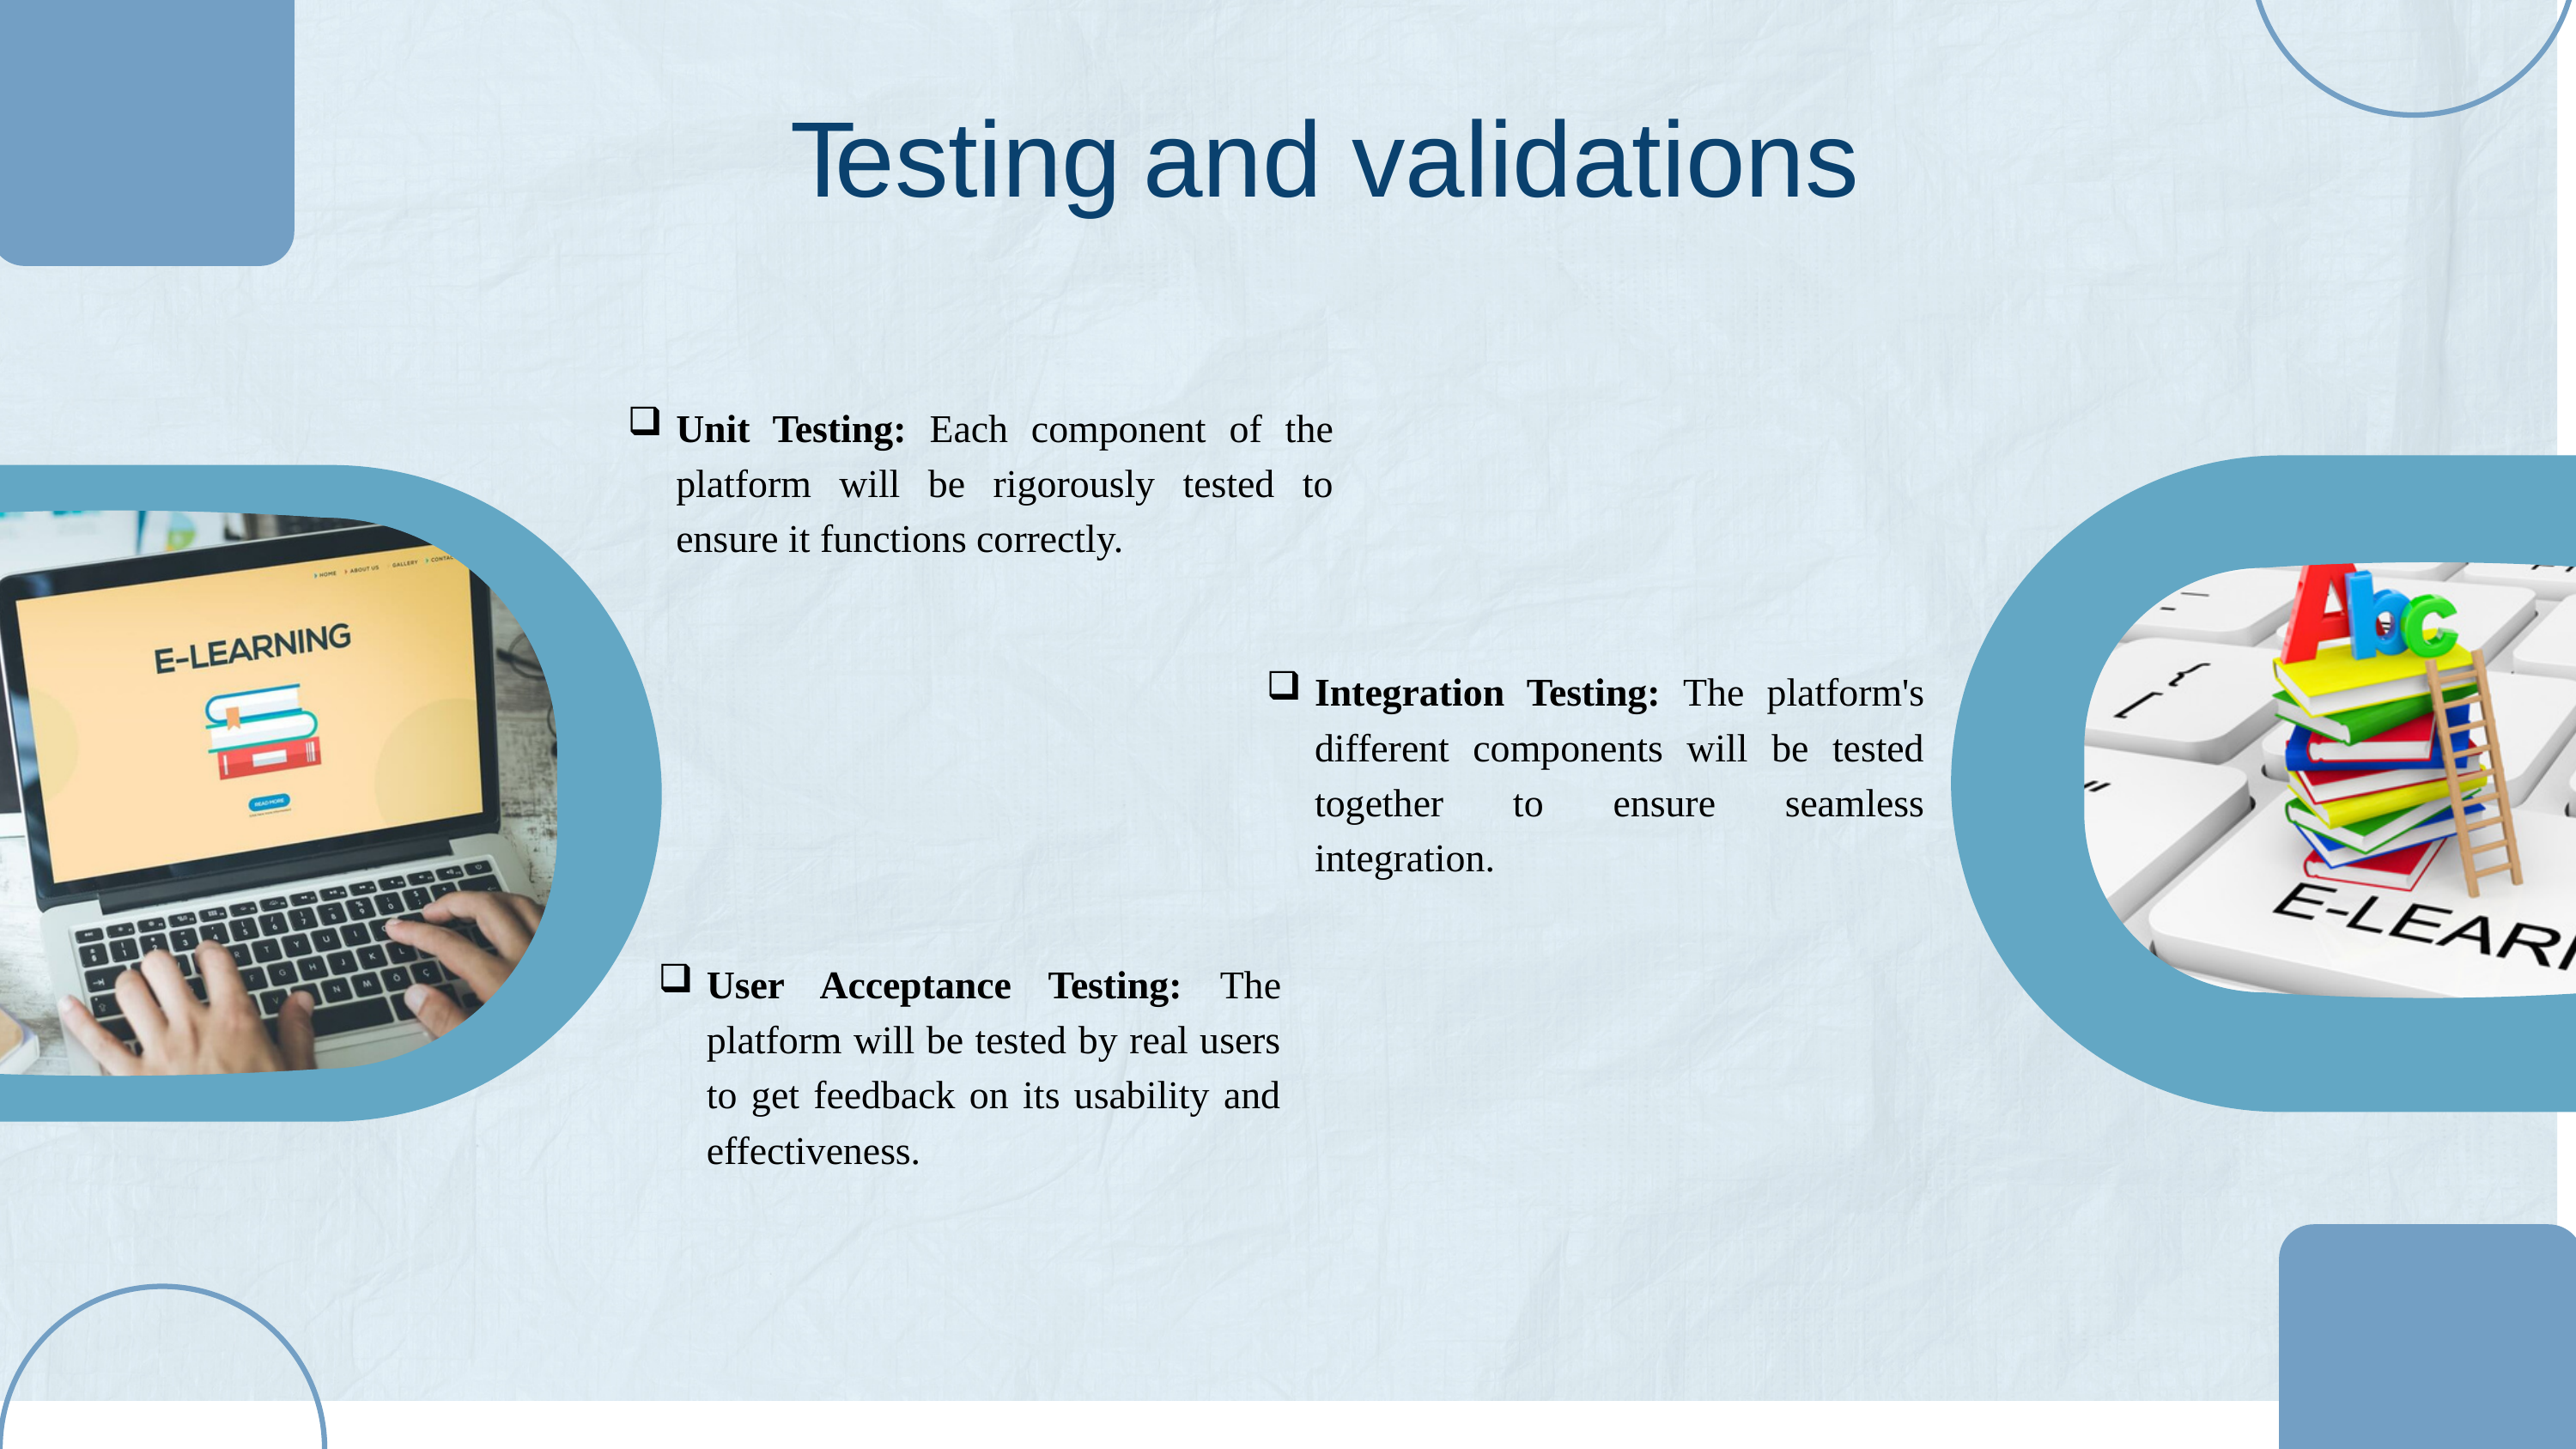

Testing and validations

Unit Testing: Each component of the platform will be rigorously tested to ensure it functions correctly.

Integration Testing: The platform's different components will be tested together to ensure seamless integration.
User Acceptance Testing: The platform will be tested by real users to get feedback on its usability and effectiveness.